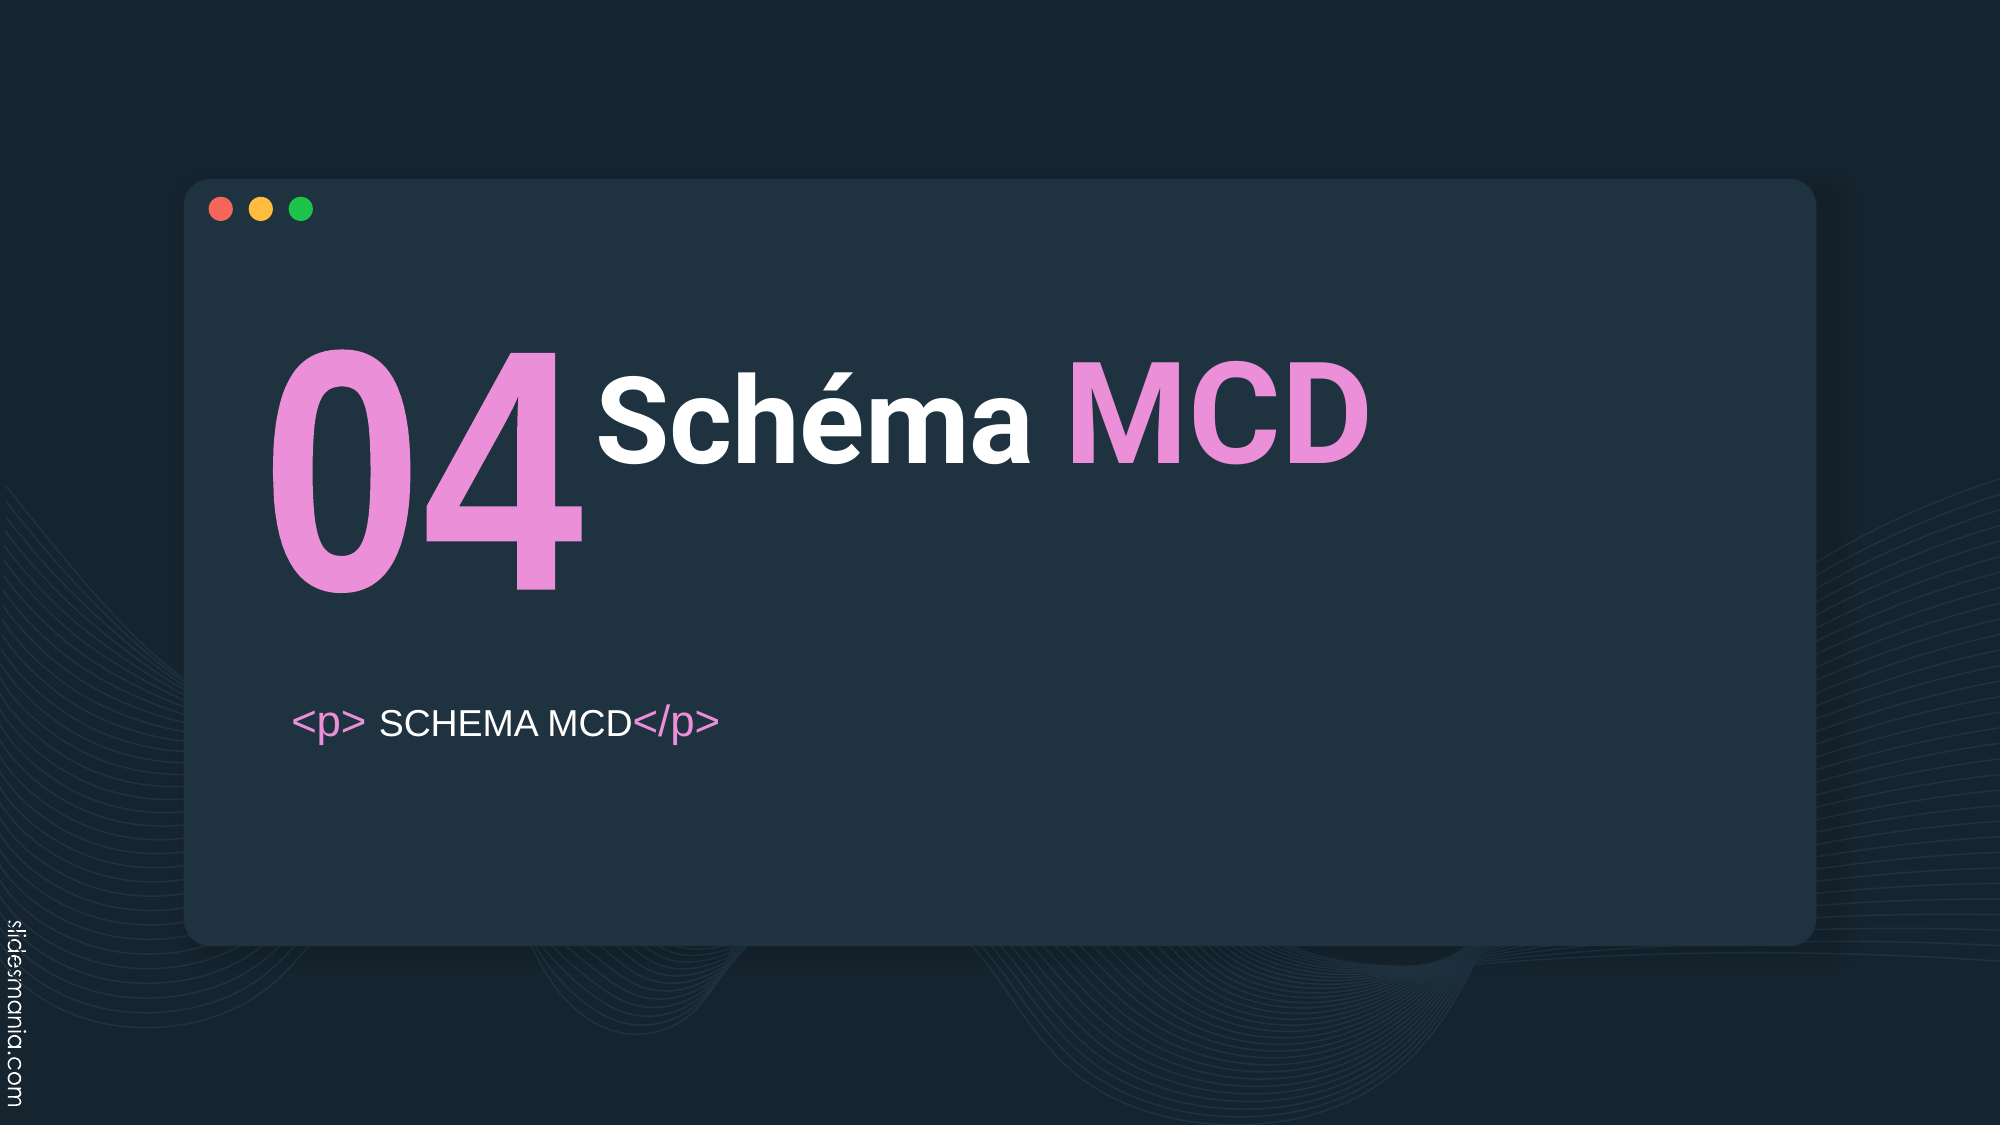

# Schéma MCD
04
<p> SCHEMA MCD</p>